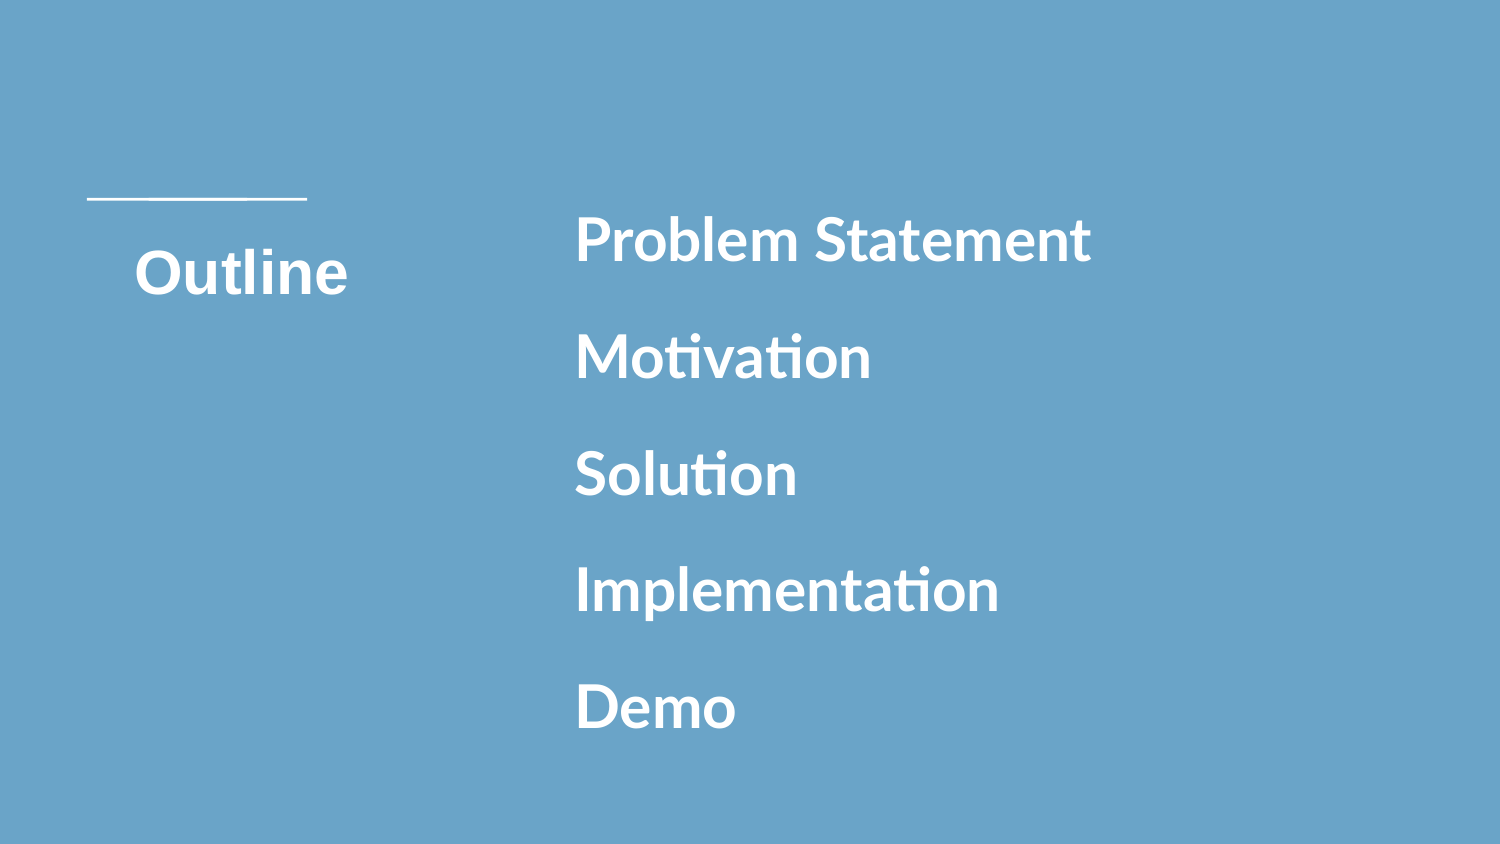

Problem Statement
Motivation
Solution
Implementation
Demo

# Outline